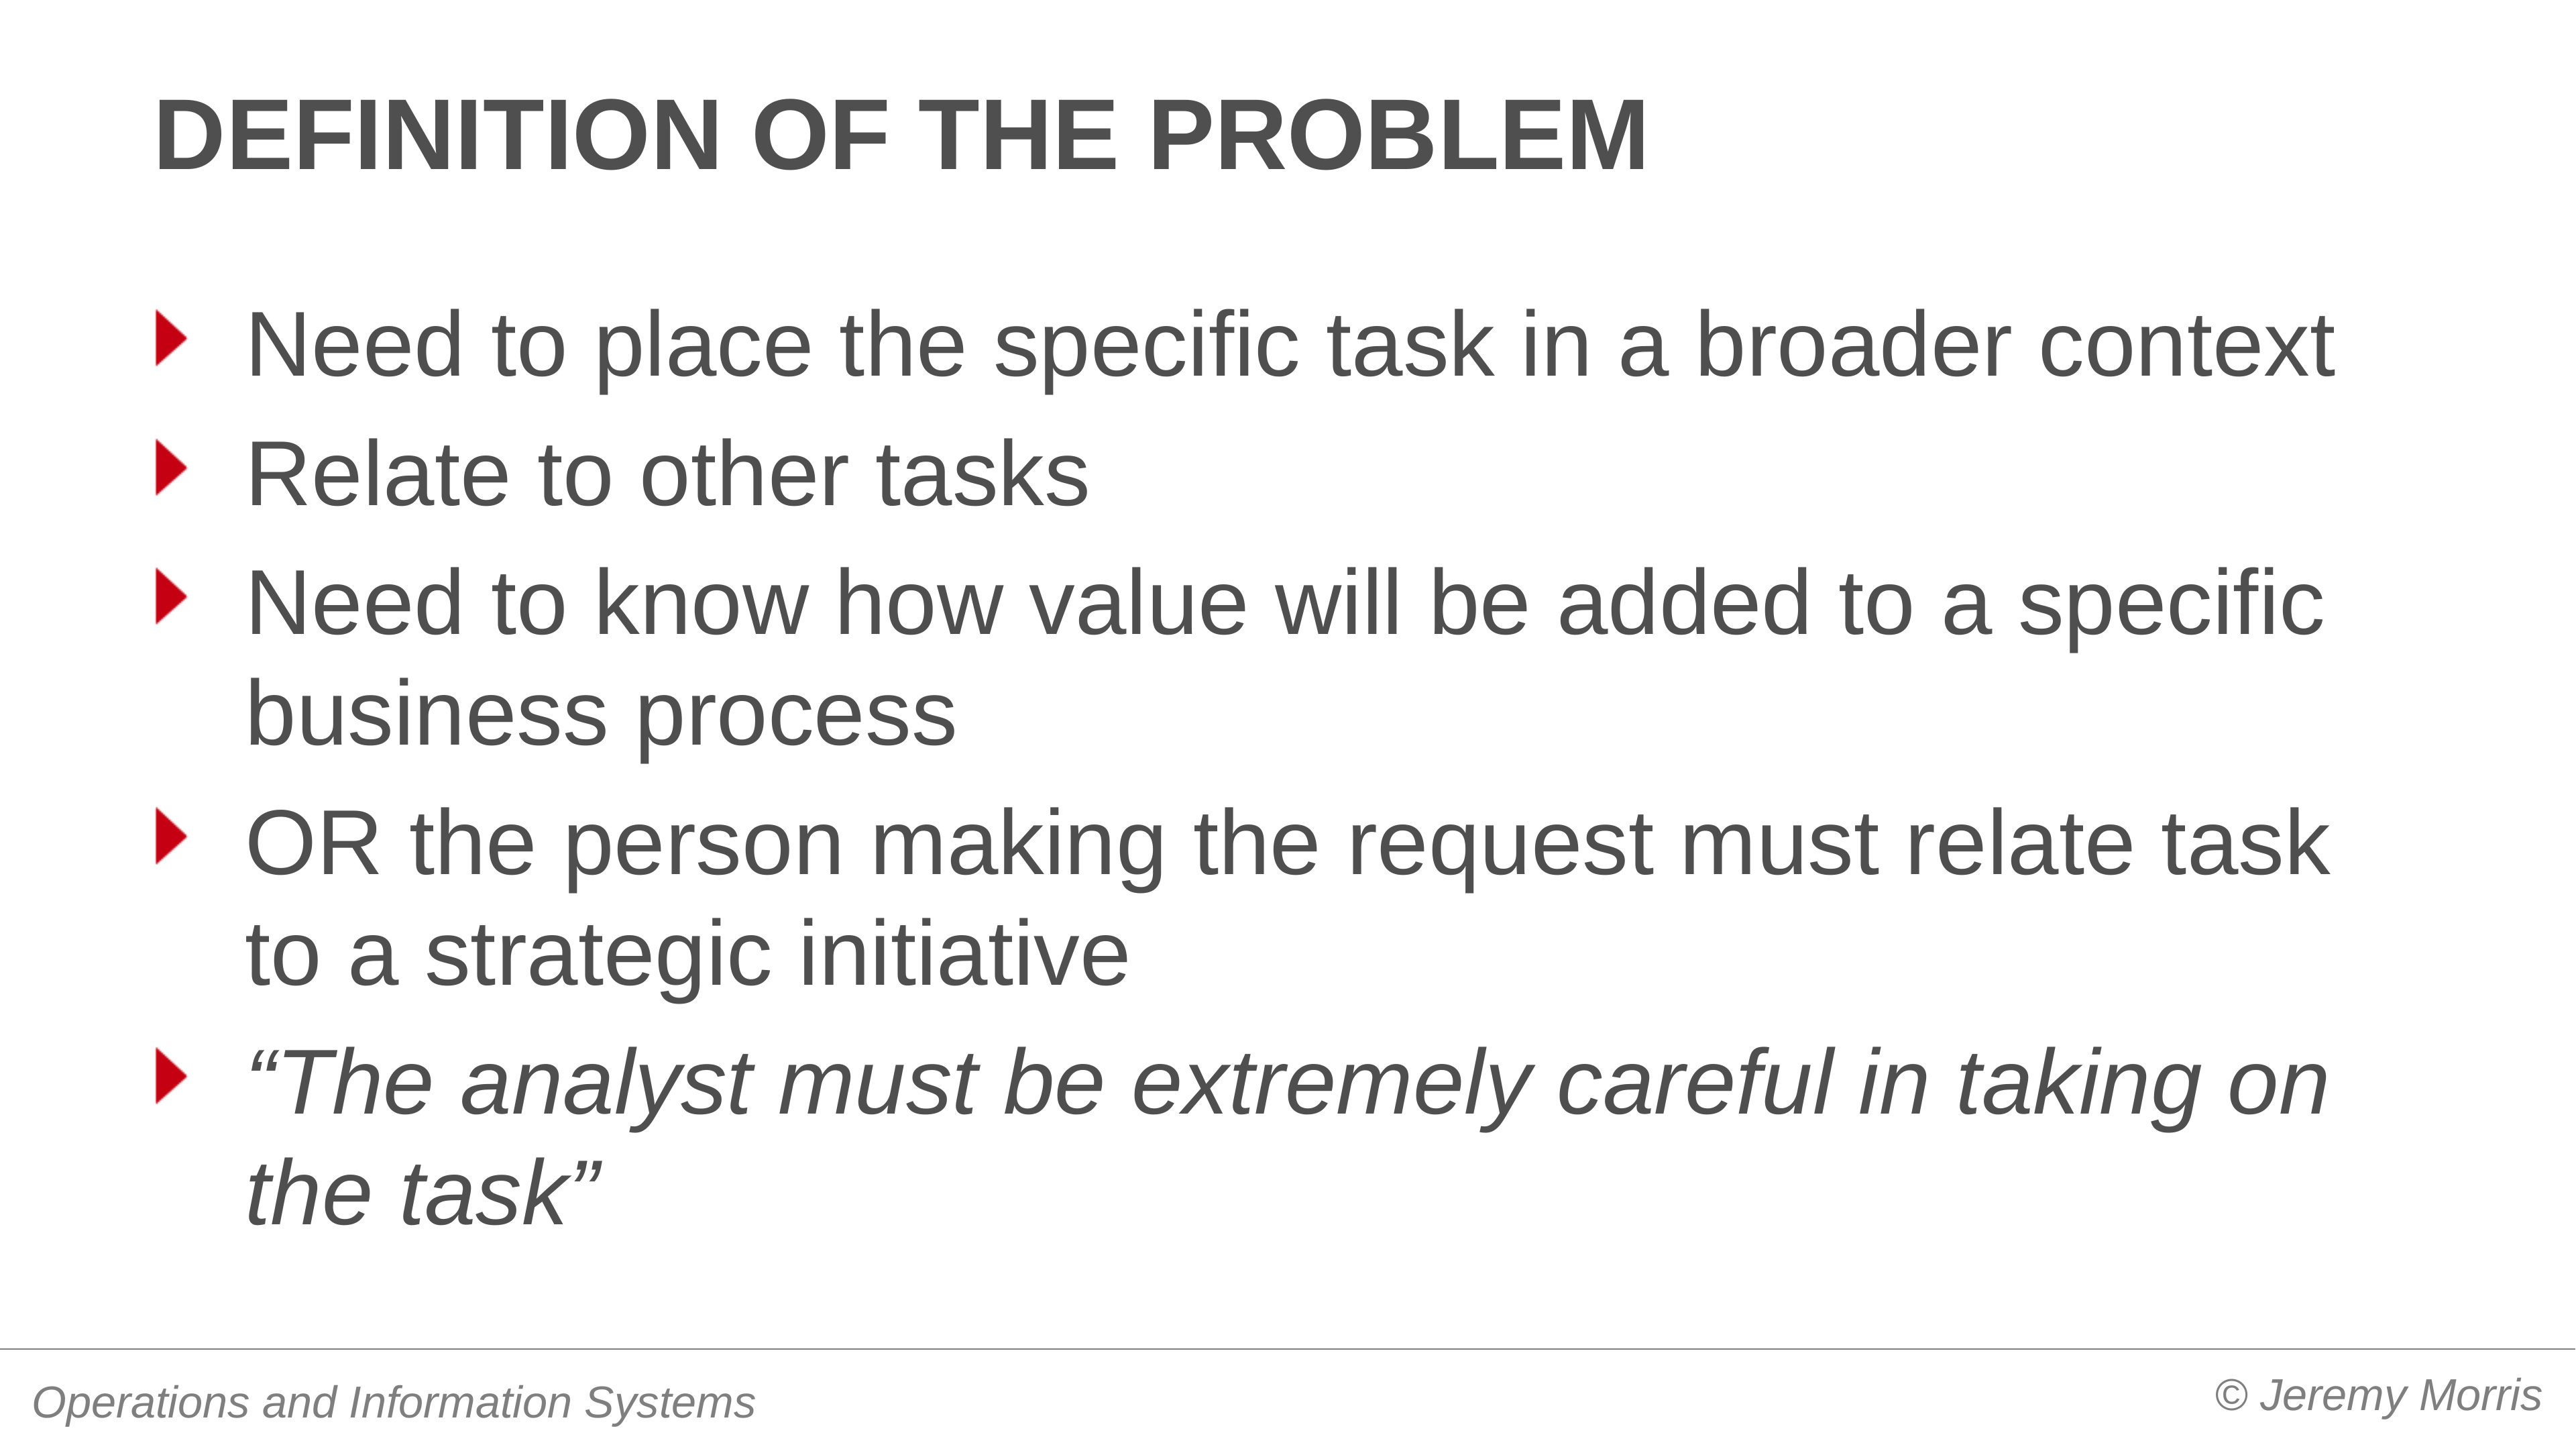

# Definition of the problem
Need to place the specific task in a broader context
Relate to other tasks
Need to know how value will be added to a specific business process
OR the person making the request must relate task to a strategic initiative
“The analyst must be extremely careful in taking on the task”